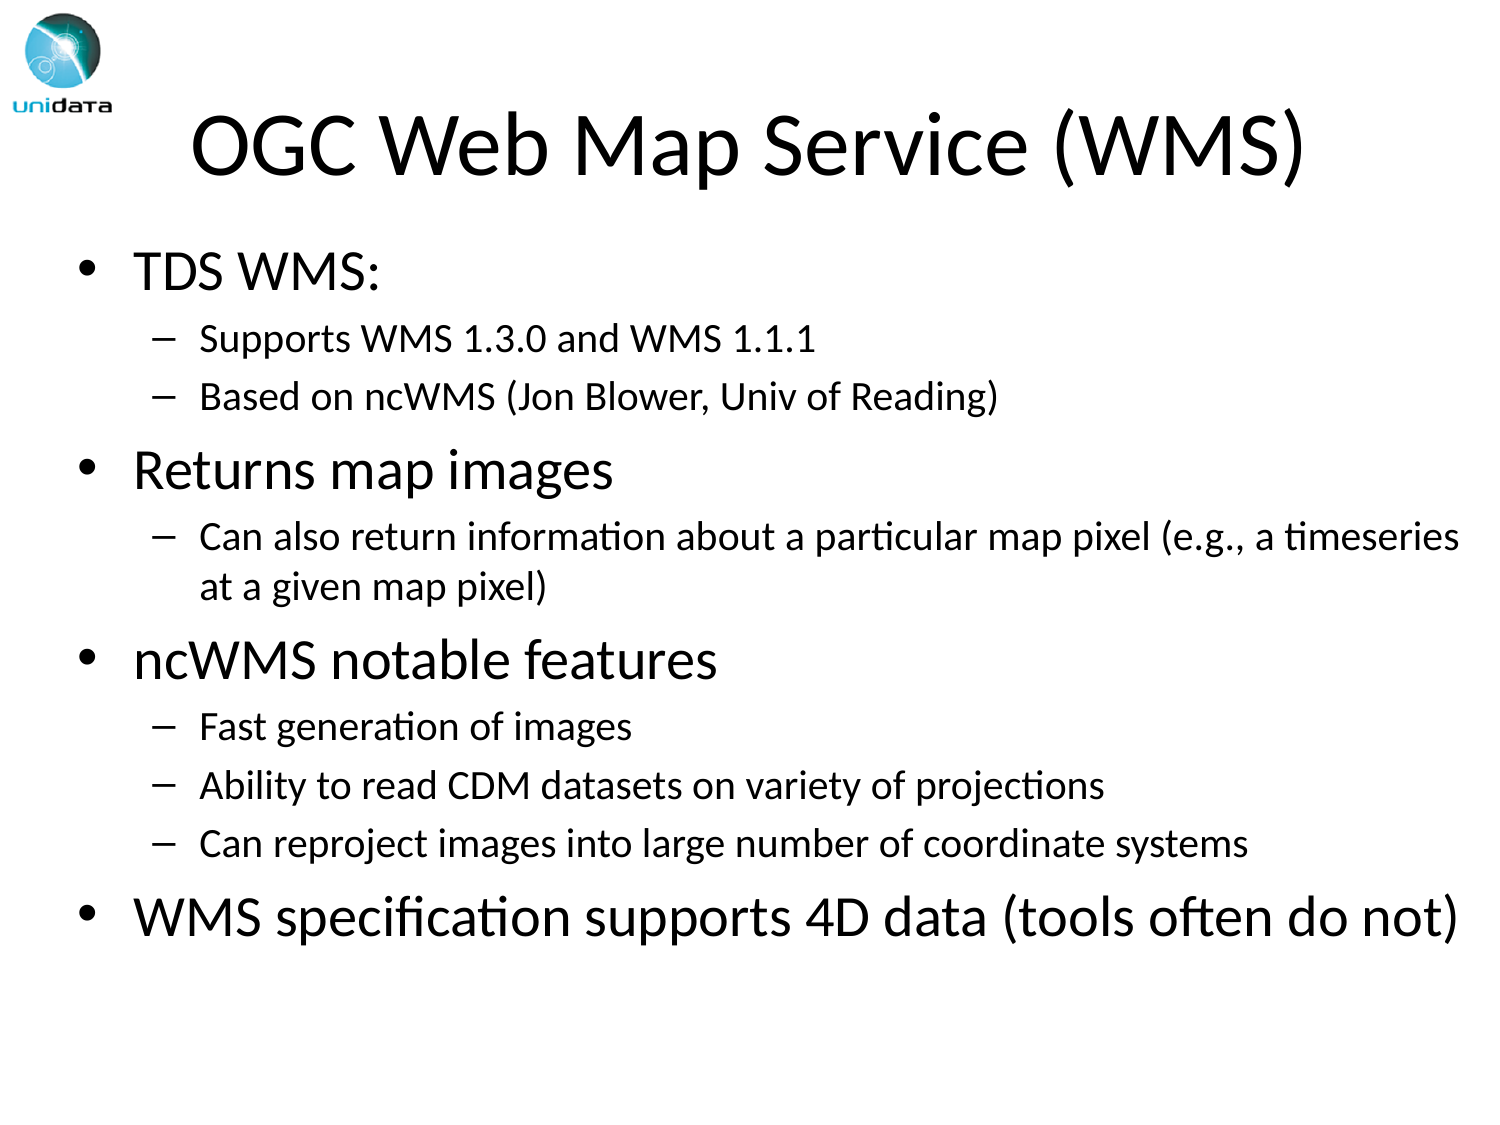

# OGC Web Map Service (WMS)
TDS WMS:
Supports WMS 1.3.0 and WMS 1.1.1
Based on ncWMS (Jon Blower, Univ of Reading)
Returns map images
Can also return information about a particular map pixel (e.g., a timeseries at a given map pixel)
ncWMS notable features
Fast generation of images
Ability to read CDM datasets on variety of projections
Can reproject images into large number of coordinate systems
WMS specification supports 4D data (tools often do not)